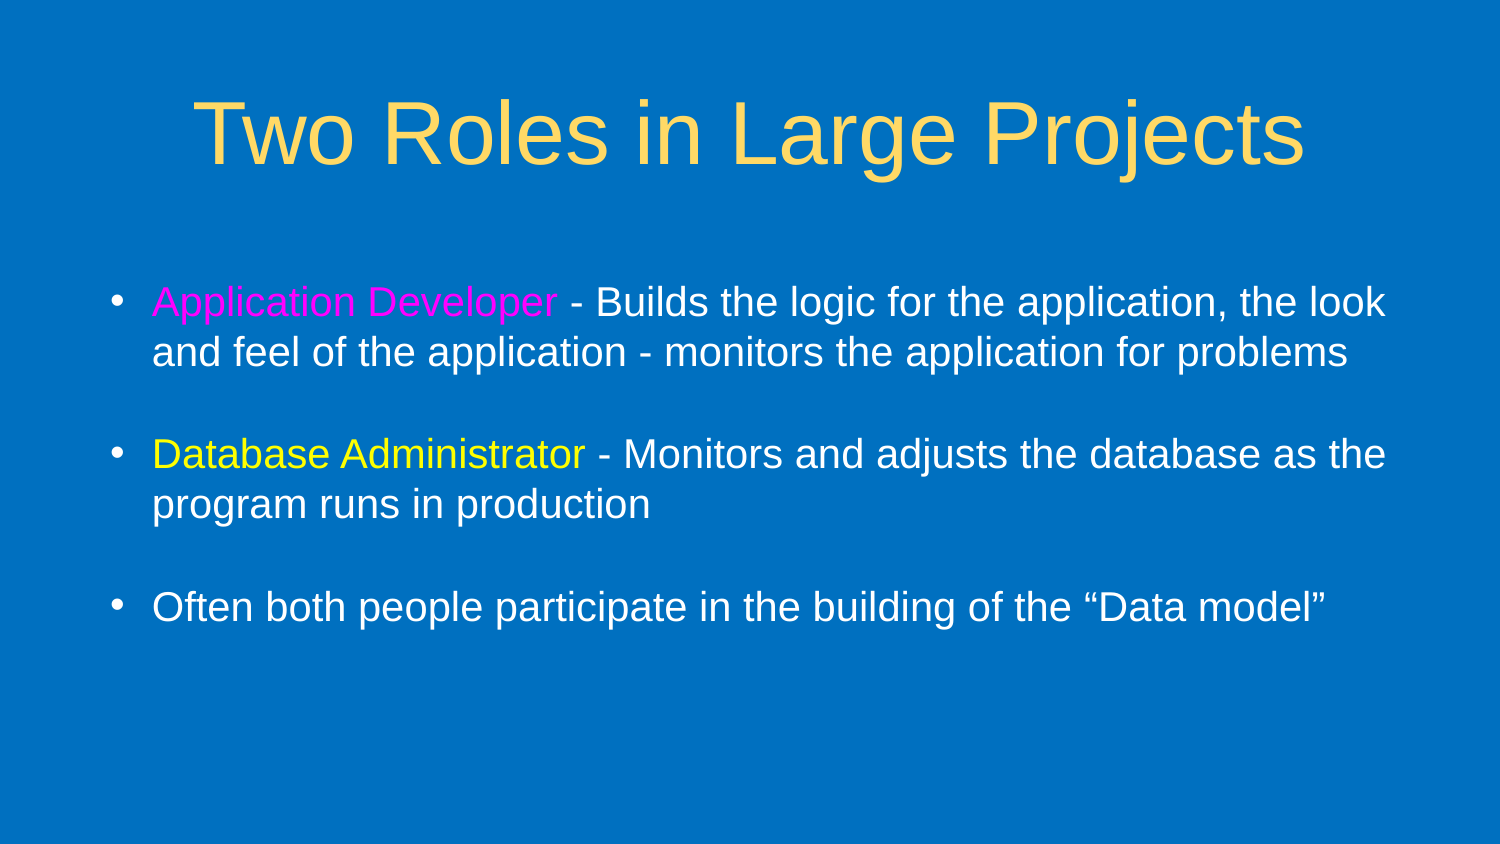

# Two Roles in Large Projects
Application Developer - Builds the logic for the application, the look and feel of the application - monitors the application for problems
Database Administrator - Monitors and adjusts the database as the program runs in production
Often both people participate in the building of the “Data model”